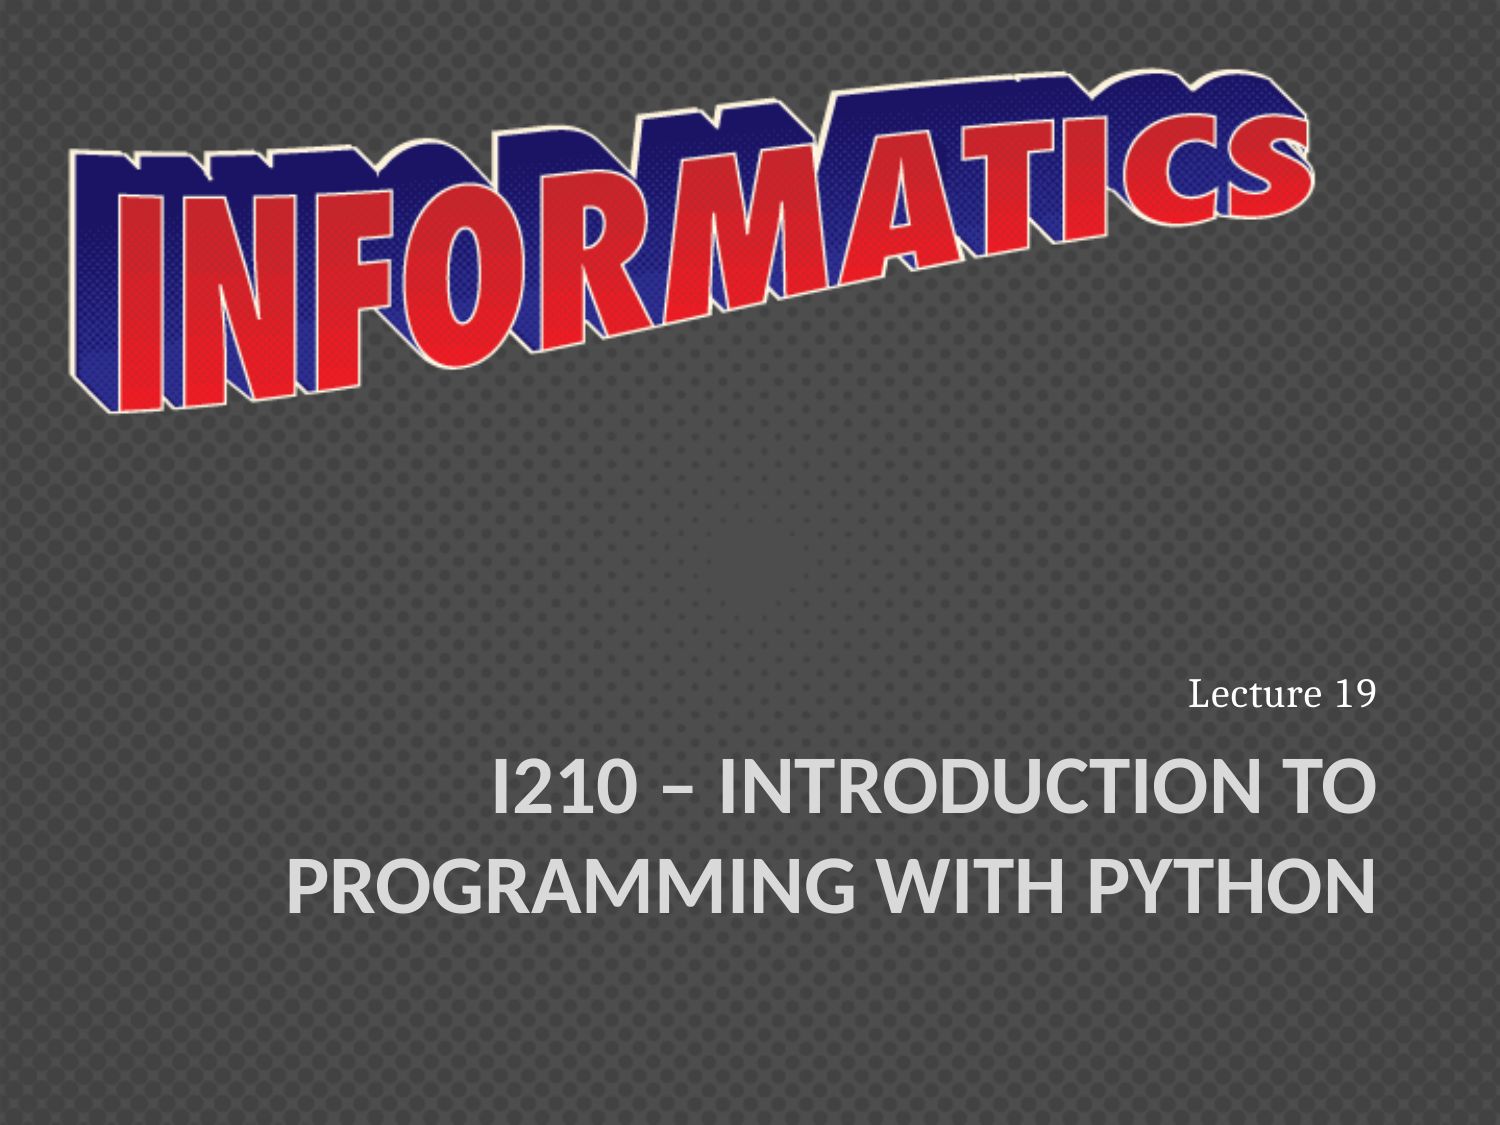

Lecture 19
# I210 – Introduction to Programming with Python